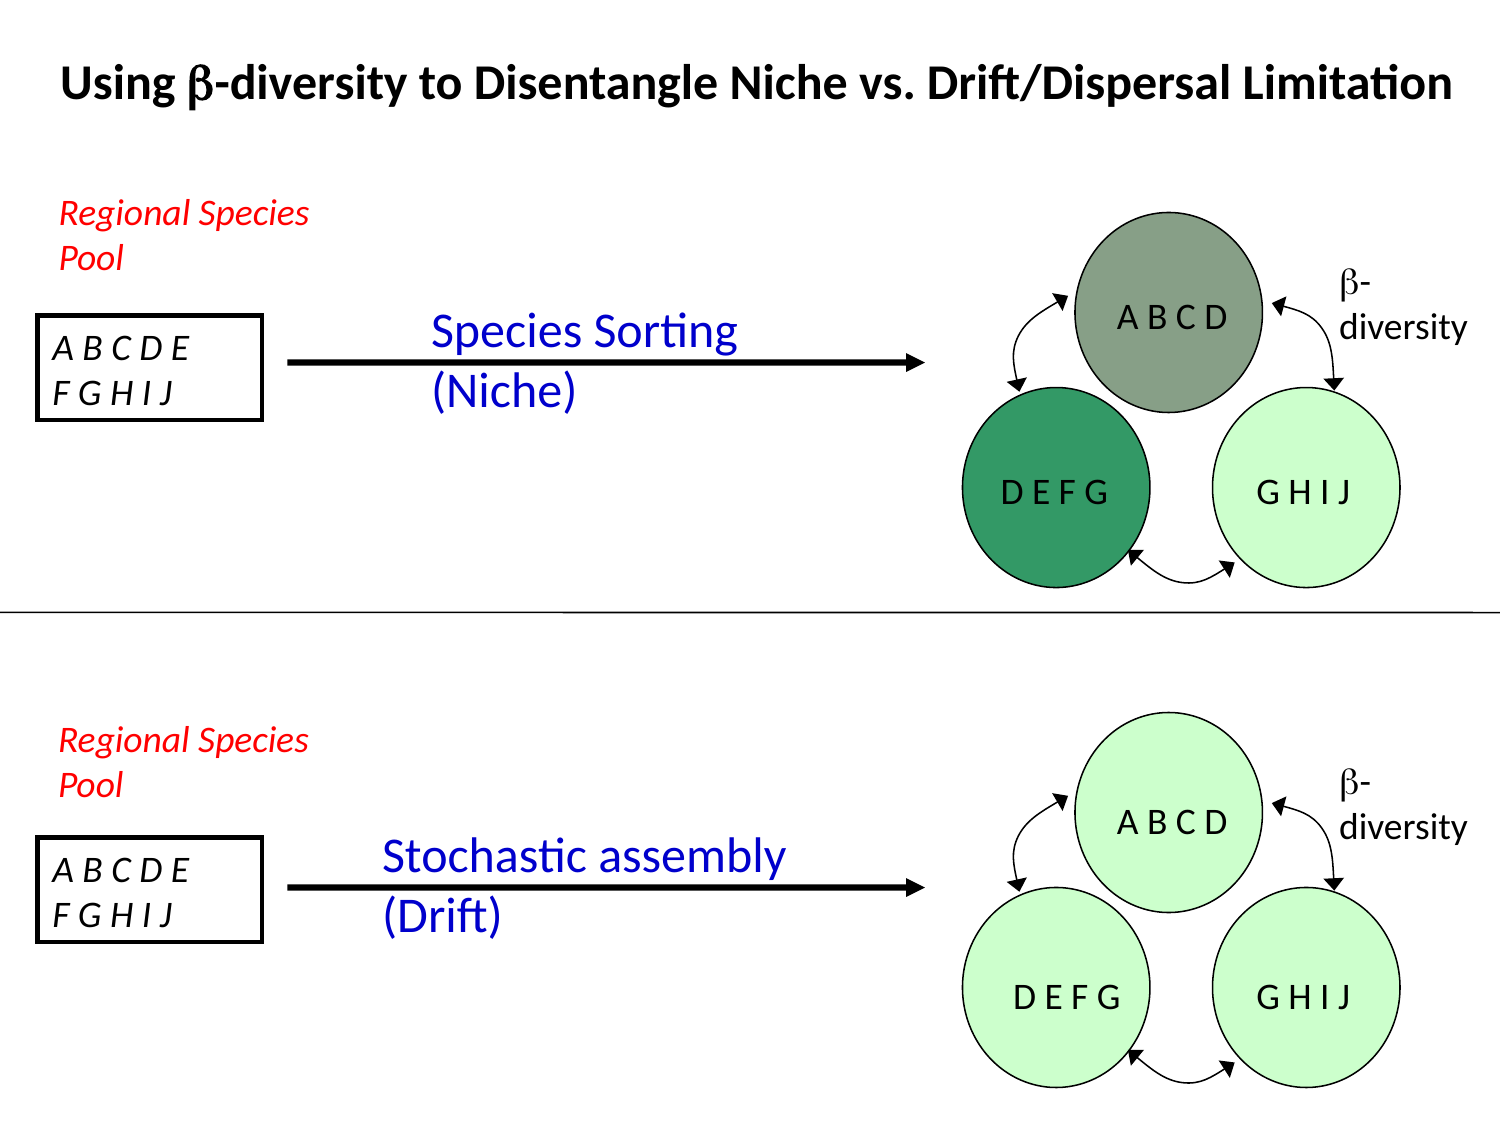

Using β-diversity to Disentangle Niche vs. Drift/Dispersal Limitation
Regional Species
Pool

β-
diversity
A B C D
Species Sorting
(Niche)

A B C D E
F G H I J

D E F G
G H I J

Regional Species
Pool

β-
diversity
A B C D

Stochastic assembly
(Drift)
A B C D E
F G H I J

D E F G
G H I J